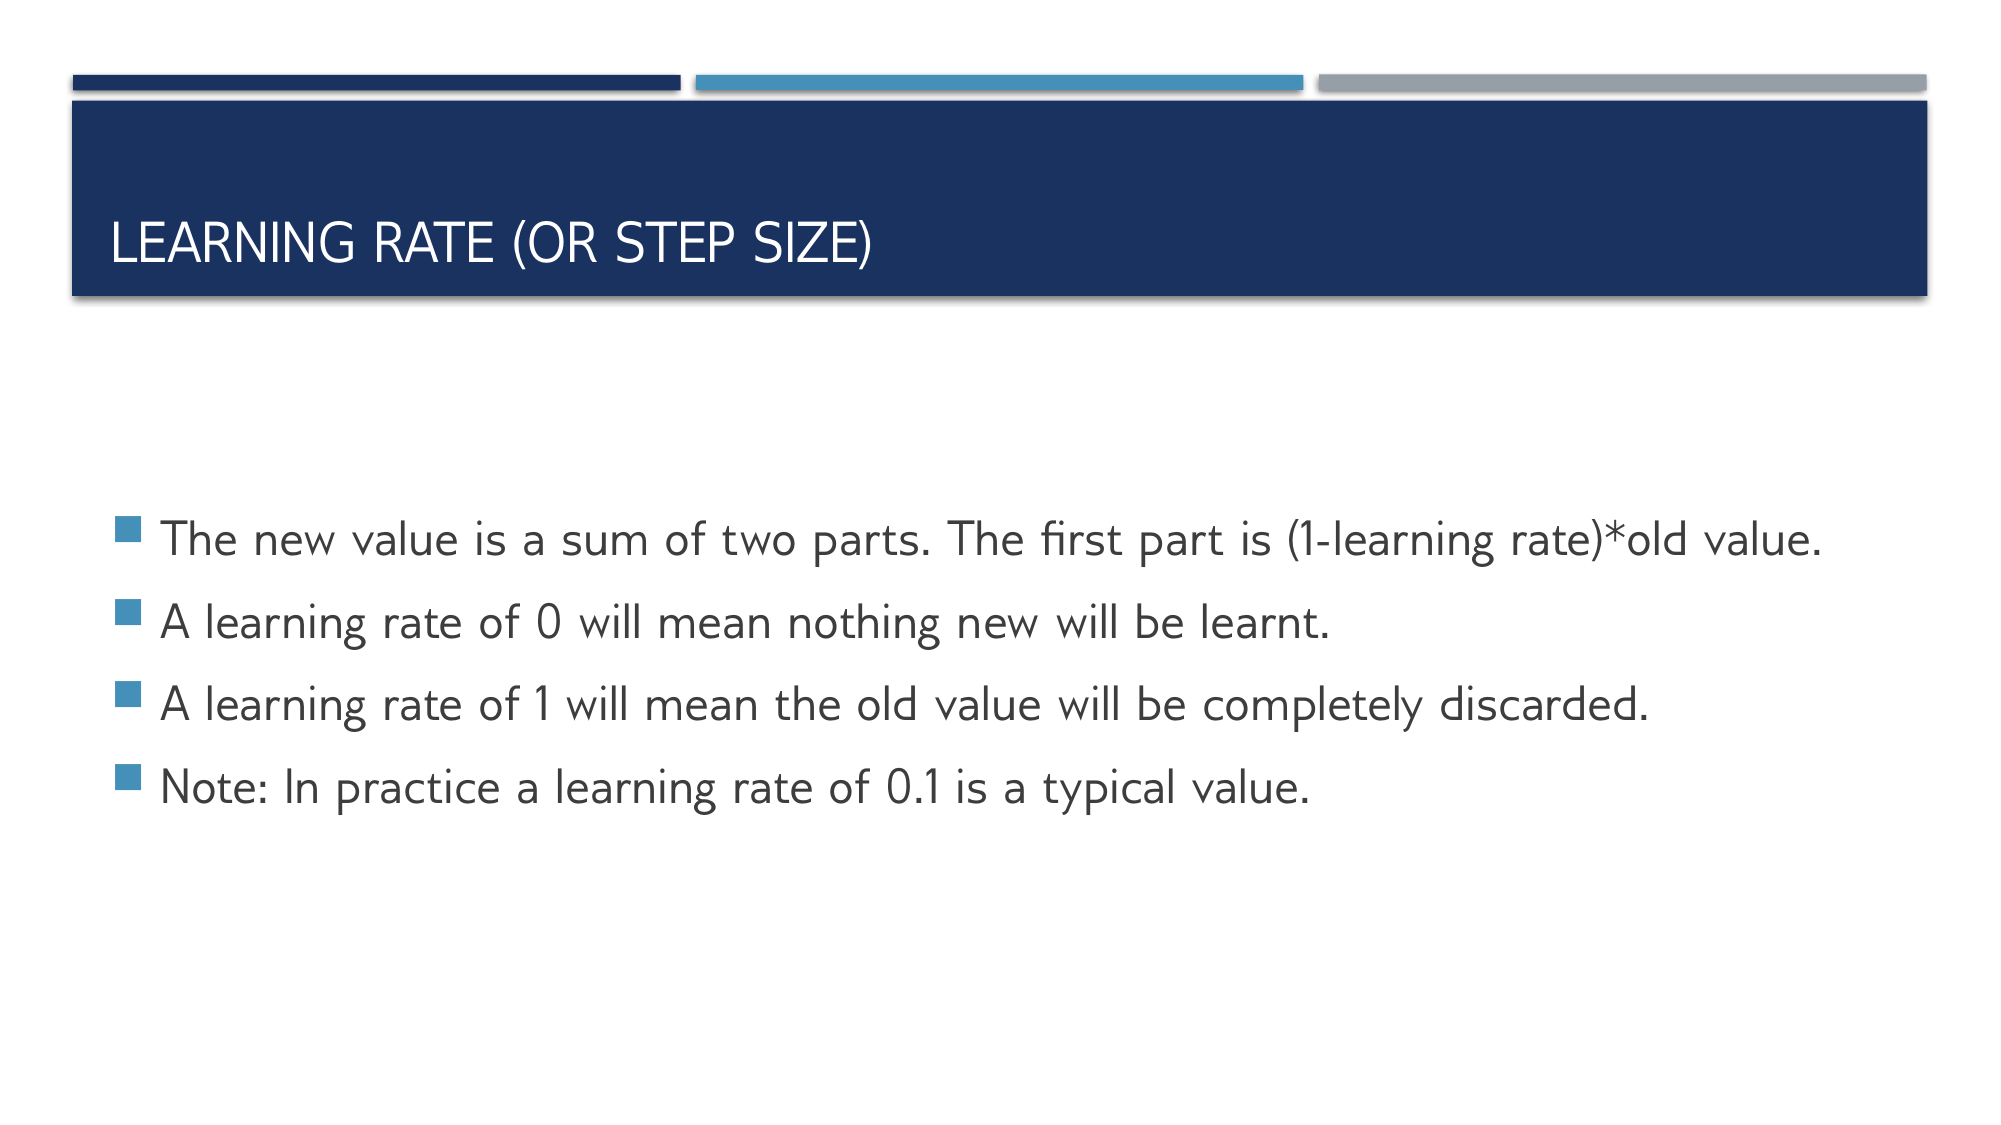

# Learning rate (or Step Size)
The new value is a sum of two parts. The first part is (1-learning rate)*old value.
A learning rate of 0 will mean nothing new will be learnt.
A learning rate of 1 will mean the old value will be completely discarded.
Note: In practice a learning rate of 0.1 is a typical value.